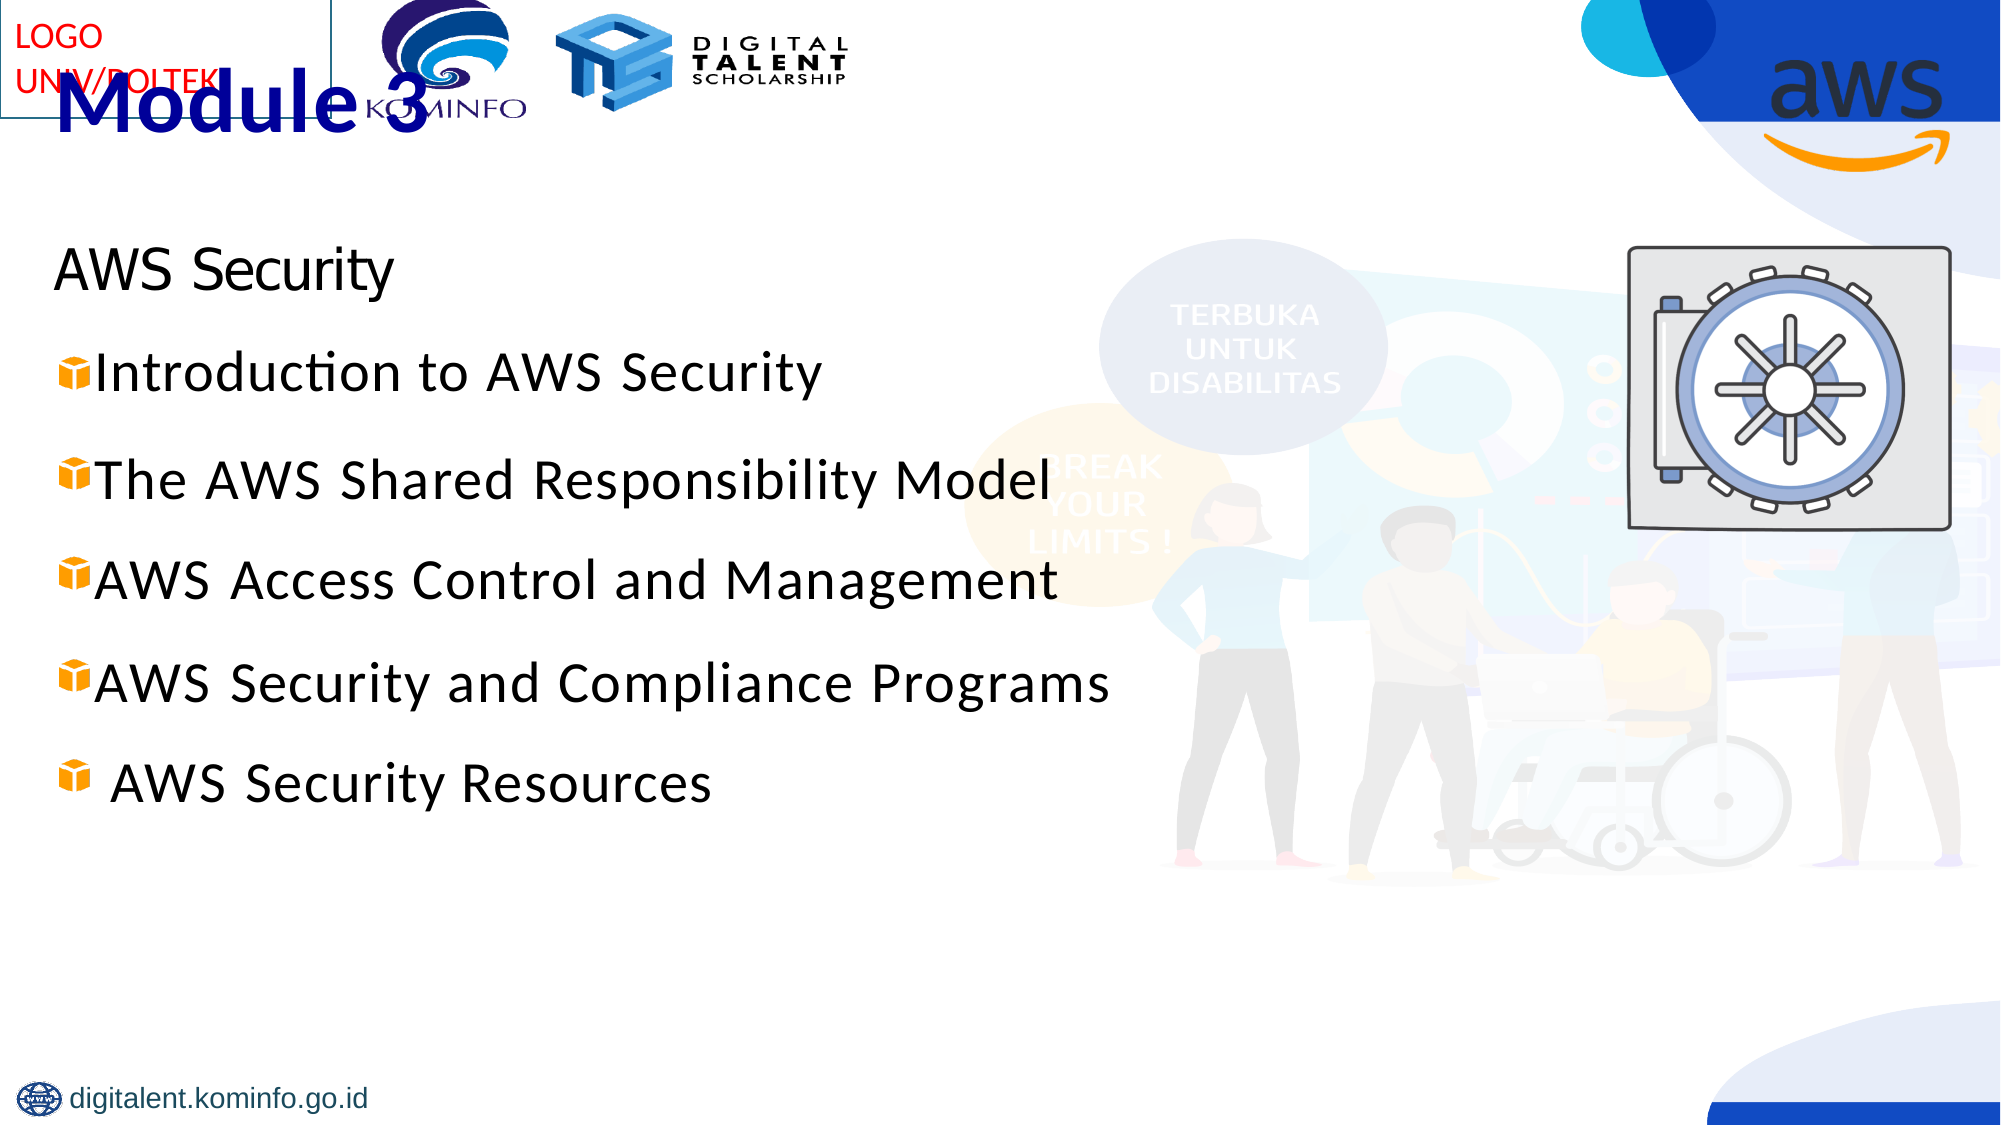

# Module 3

AWS Security
Introduction to AWS Security
The AWS Shared Responsibility Model  AWS Access Control and Management
AWS Security and Compliance Programs  AWS Security Resources